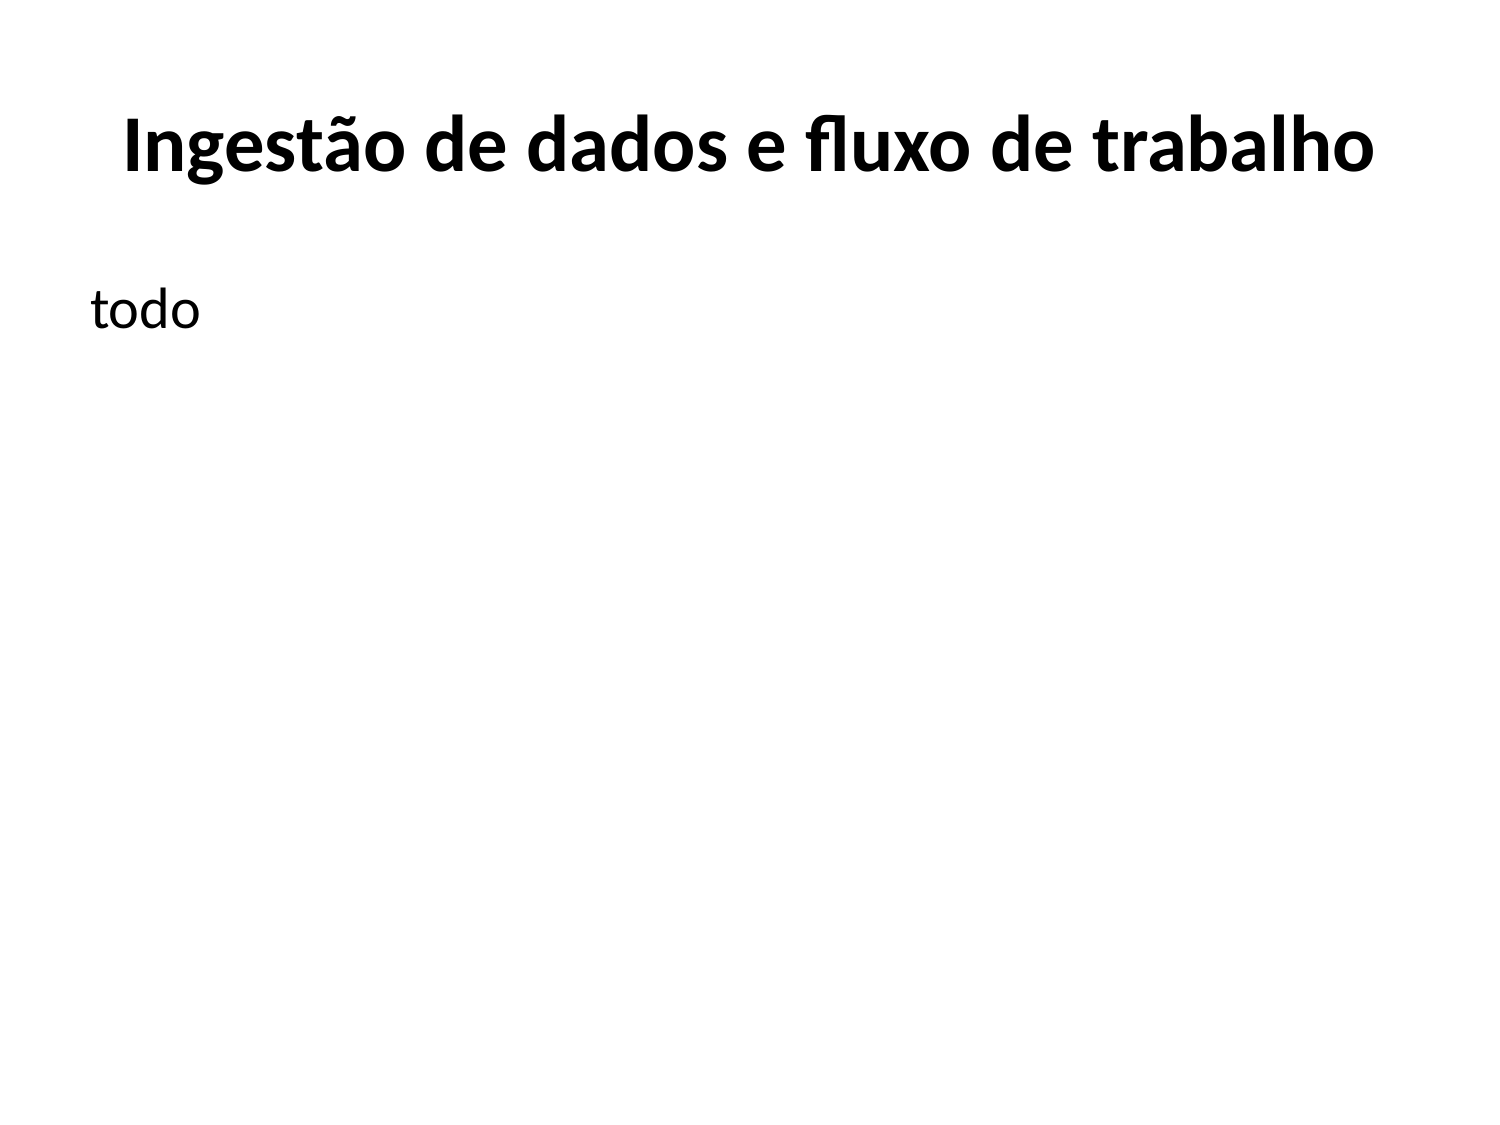

# Ingestão de dados e fluxo de trabalho
todo